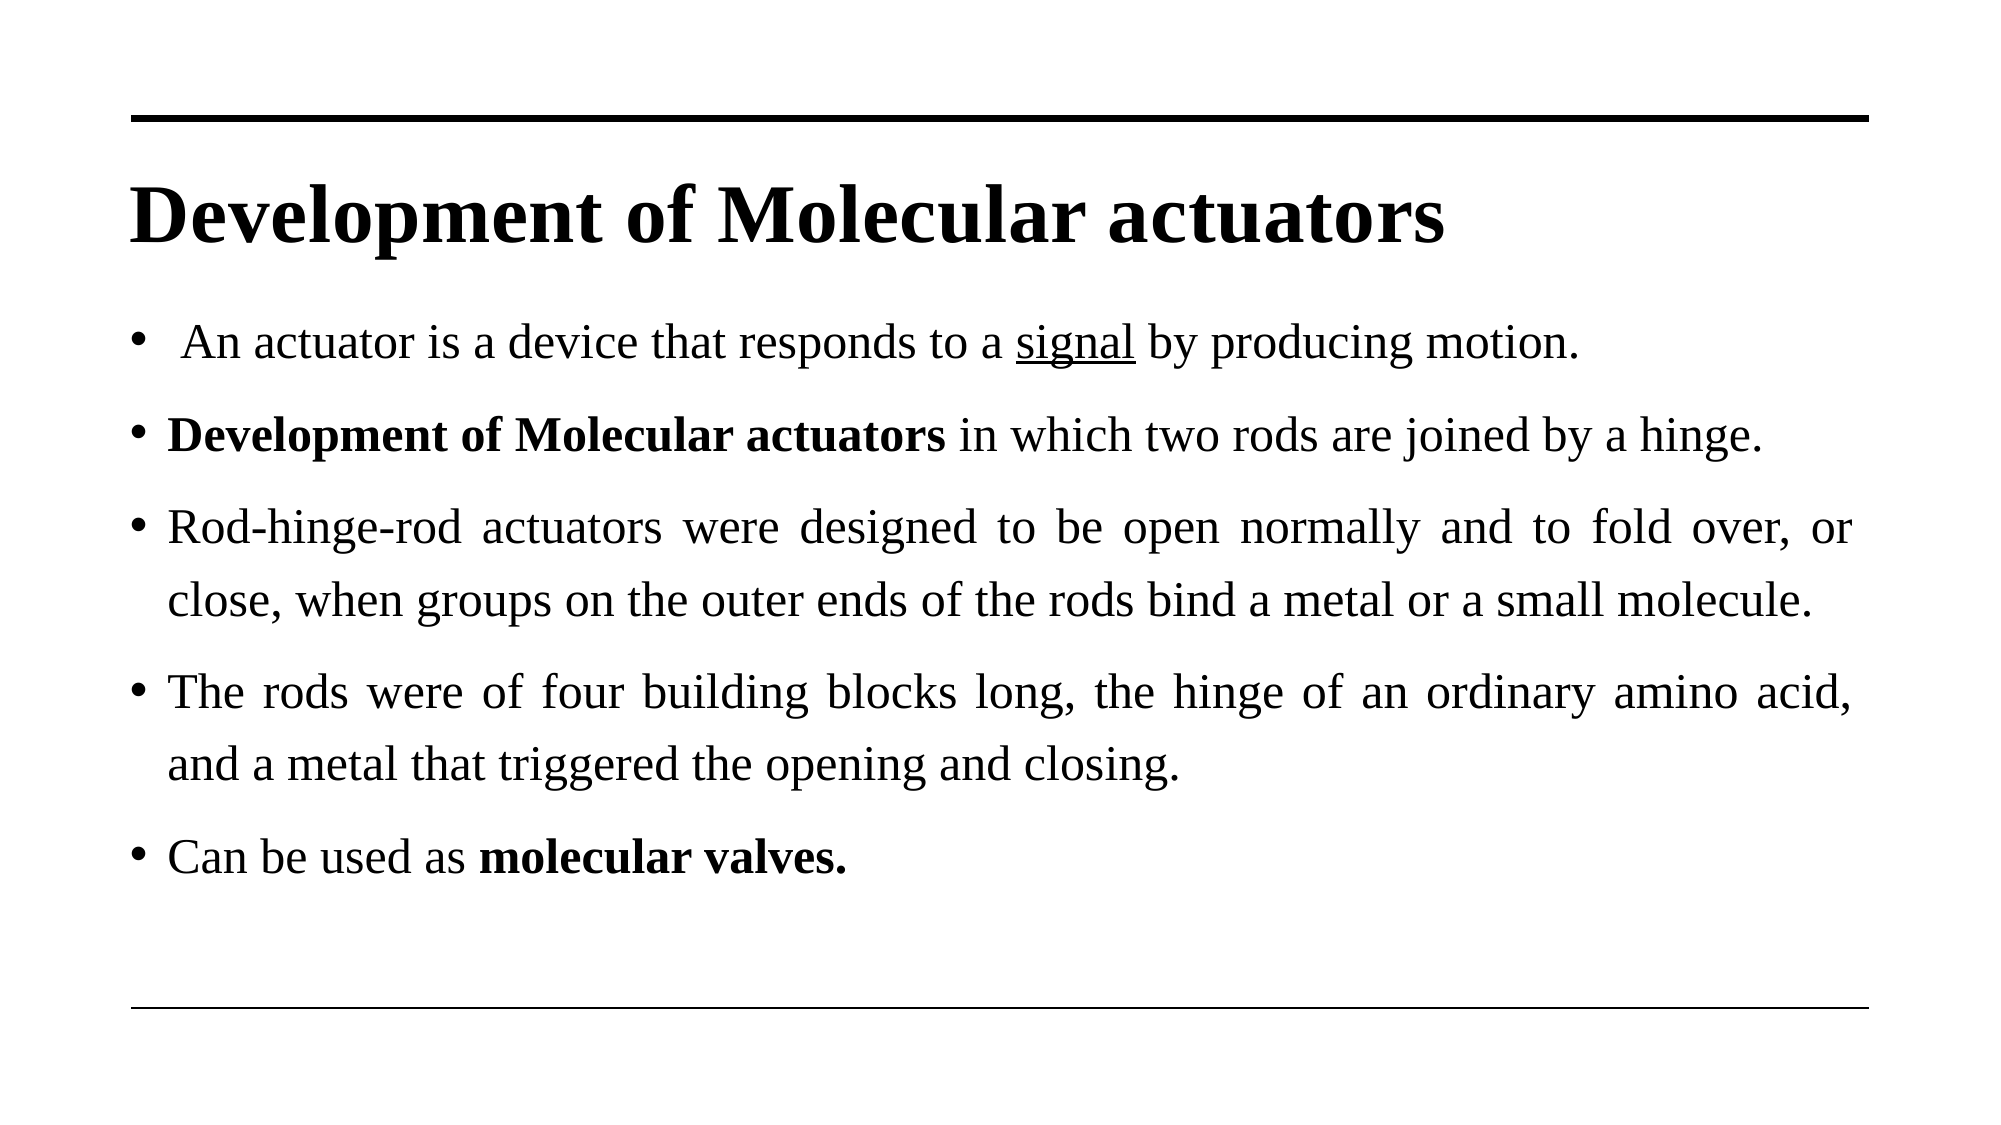

# Development of Molecular actuators
 An actuator is a device that responds to a signal by producing motion.
Development of Molecular actuators in which two rods are joined by a hinge.
Rod-hinge-rod actuators were designed to be open normally and to fold over, or close, when groups on the outer ends of the rods bind a metal or a small molecule.
The rods were of four building blocks long, the hinge of an ordinary amino acid, and a metal that triggered the opening and closing.
Can be used as molecular valves.